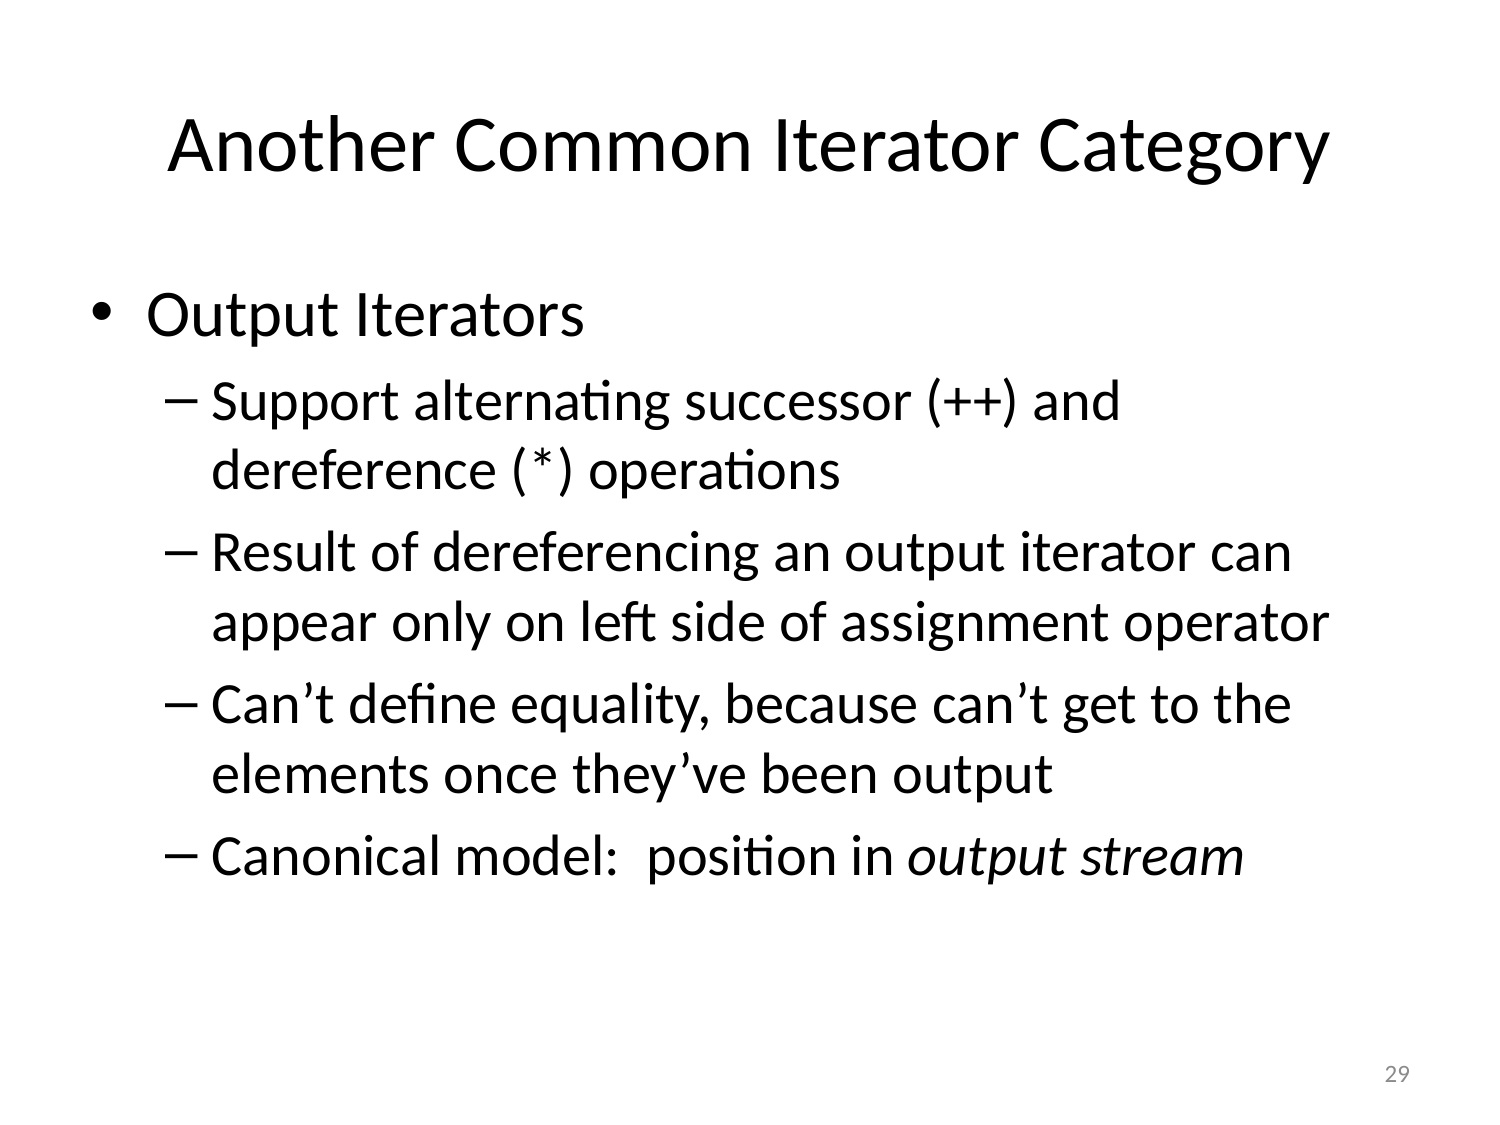

# Another Common Iterator Category
Output Iterators
Support alternating successor (++) and dereference (*) operations
Result of dereferencing an output iterator can appear only on left side of assignment operator
Can’t define equality, because can’t get to the elements once they’ve been output
Canonical model:  position in output stream
29